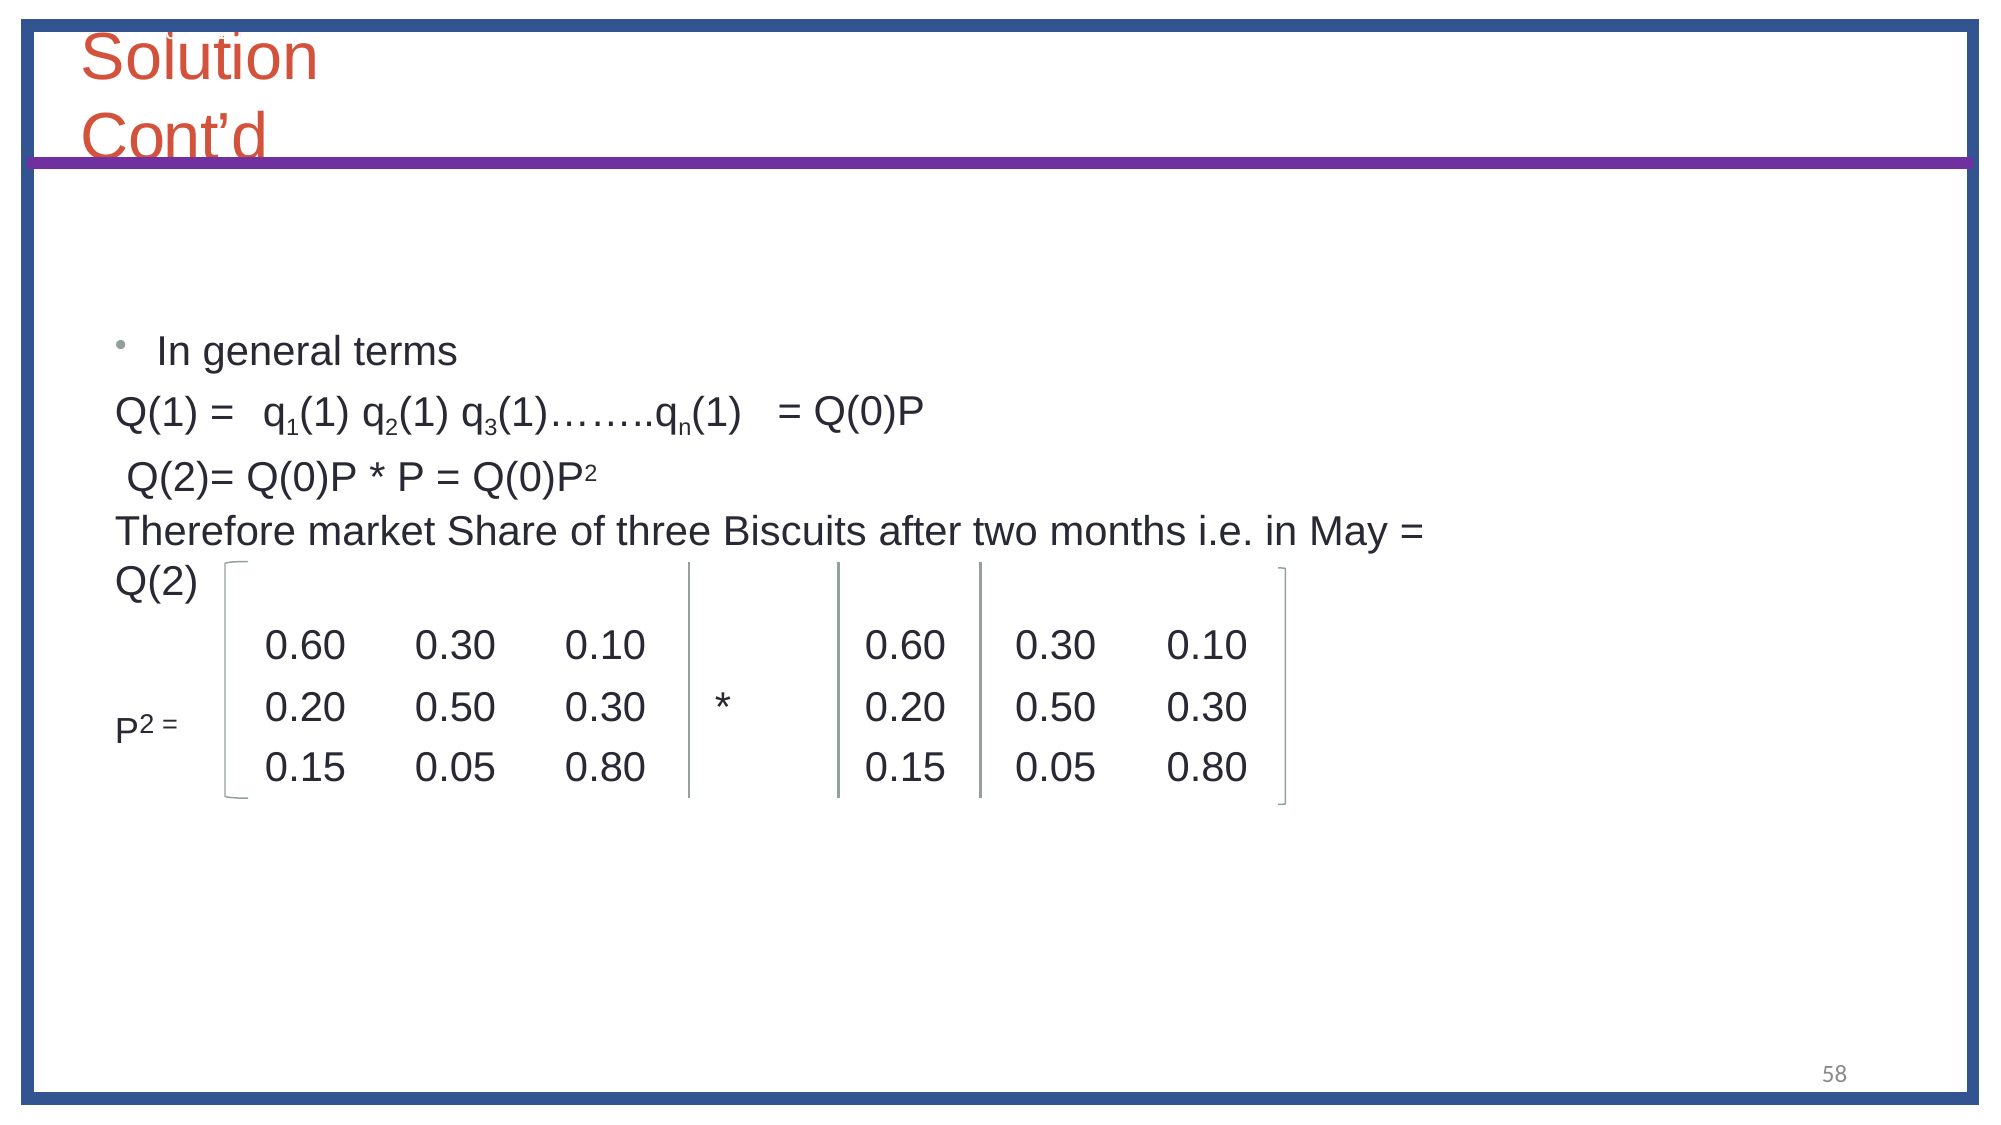

18
08-10-2016

# Solution Cont’d
In general terms
Q(1) =	q1(1) q2(1) q3(1)……..qn(1)  Q(2)= Q(0)P * P = Q(0)P2
= Q(0)P
Therefore market Share of three Biscuits after two months i.e. in May = Q(2)

| 0.60 | 0.30 | 0.10 |  | 0.60 | 0.30 | 0.10 |
| --- | --- | --- | --- | --- | --- | --- |
| 0.20 | 0.50 | 0.30 | \* | 0.20 | 0.50 | 0.30 |
| 0.15 | 0.05 | 0.80 |  | 0.15 | 0.05 | 0.80 |

P2 =
58